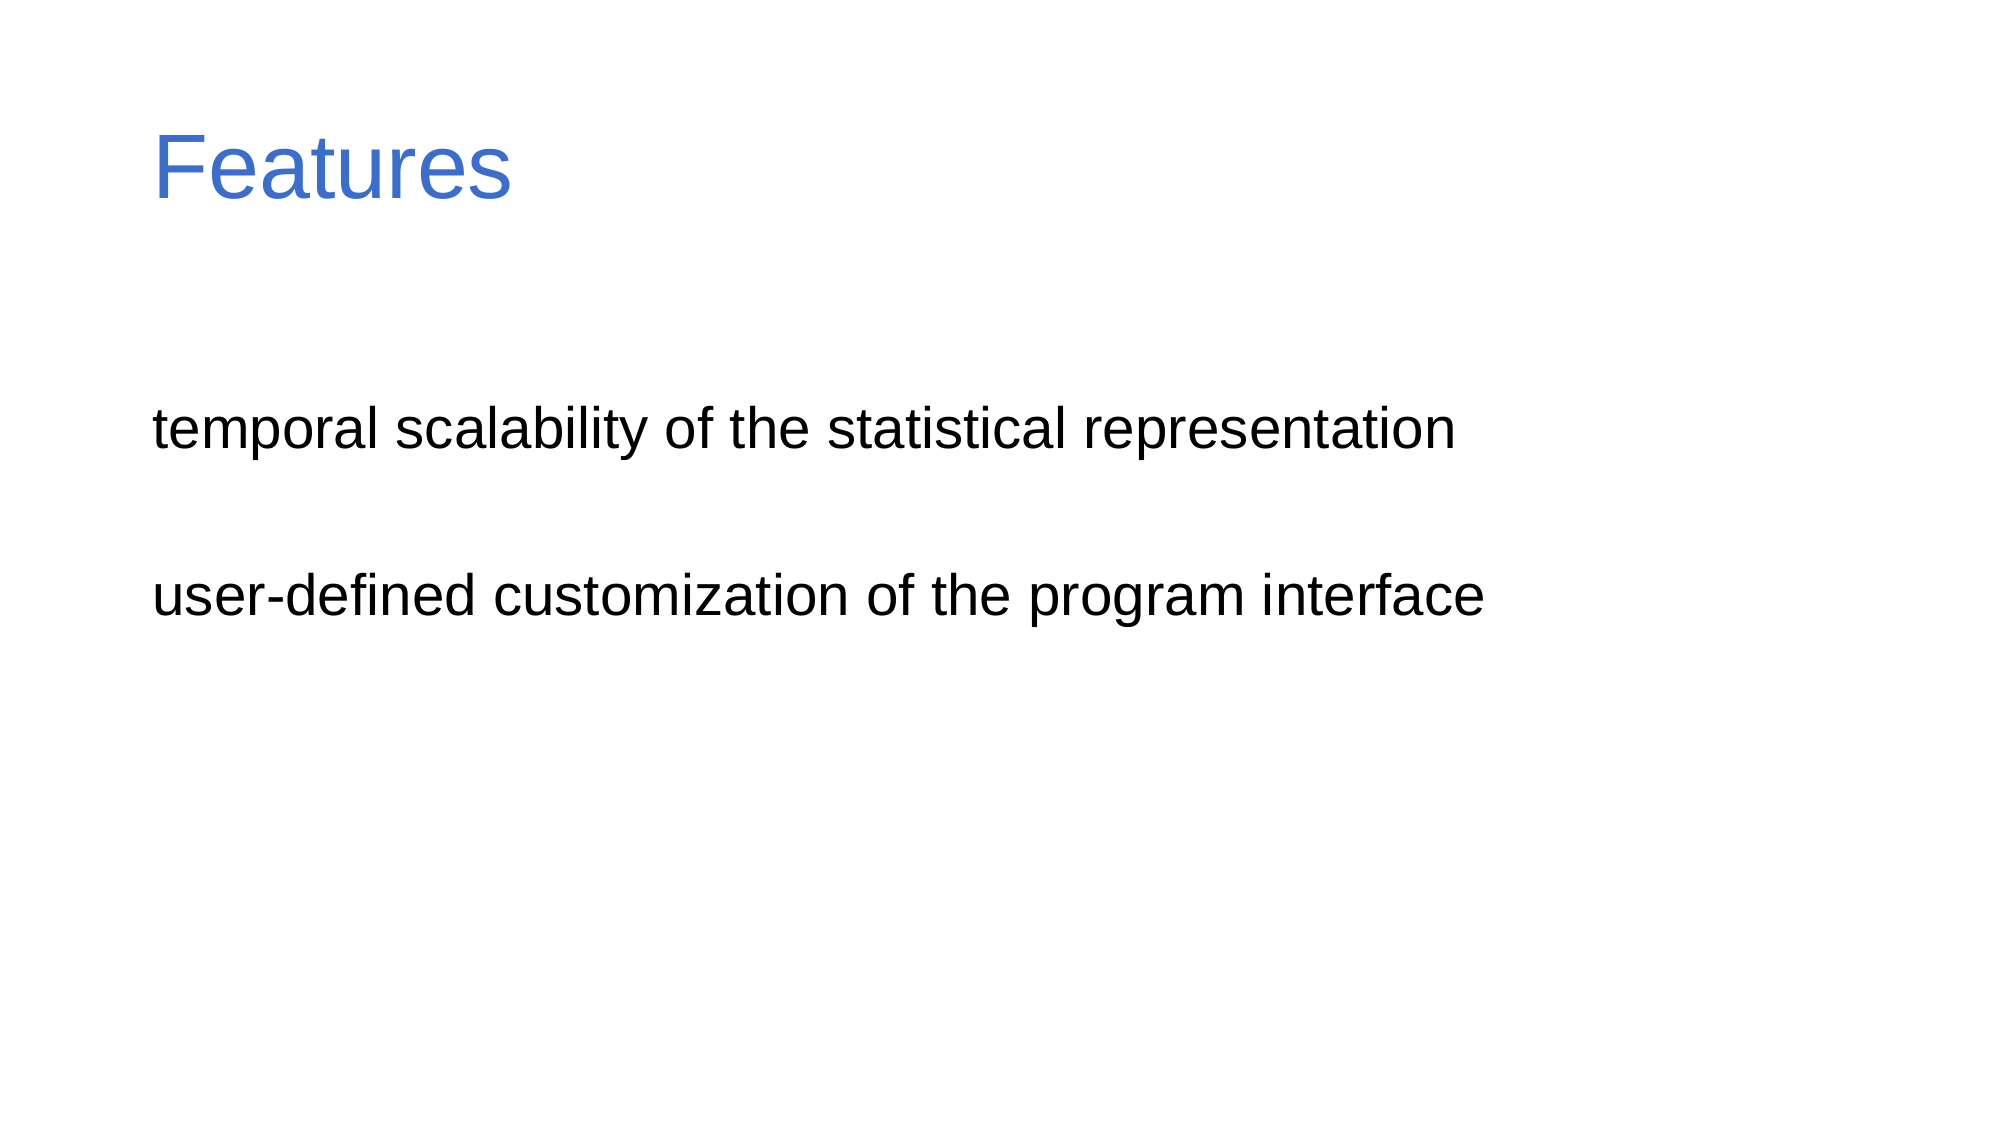

# Features

temporal scalability of the statistical representation

user-defined customization of the program interface